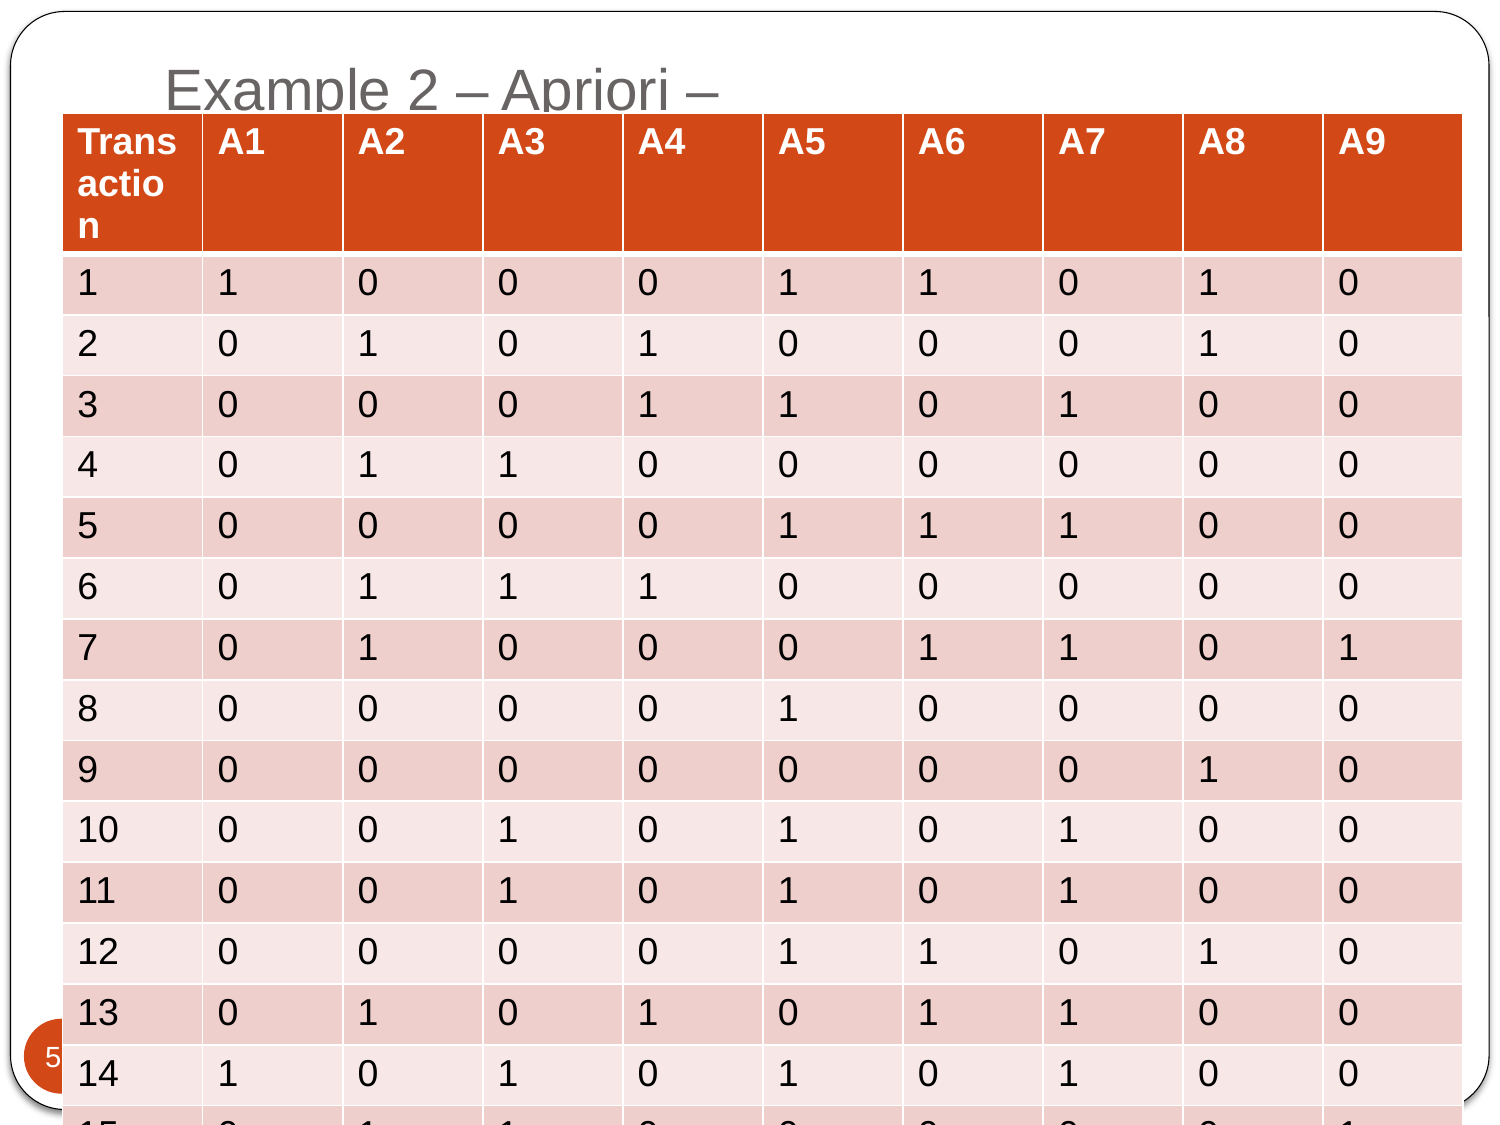

# Example 2 – Apriori –
| Transaction | A1 | A2 | A3 | A4 | A5 | A6 | A7 | A8 | A9 |
| --- | --- | --- | --- | --- | --- | --- | --- | --- | --- |
| 1 | 1 | 0 | 0 | 0 | 1 | 1 | 0 | 1 | 0 |
| 2 | 0 | 1 | 0 | 1 | 0 | 0 | 0 | 1 | 0 |
| 3 | 0 | 0 | 0 | 1 | 1 | 0 | 1 | 0 | 0 |
| 4 | 0 | 1 | 1 | 0 | 0 | 0 | 0 | 0 | 0 |
| 5 | 0 | 0 | 0 | 0 | 1 | 1 | 1 | 0 | 0 |
| 6 | 0 | 1 | 1 | 1 | 0 | 0 | 0 | 0 | 0 |
| 7 | 0 | 1 | 0 | 0 | 0 | 1 | 1 | 0 | 1 |
| 8 | 0 | 0 | 0 | 0 | 1 | 0 | 0 | 0 | 0 |
| 9 | 0 | 0 | 0 | 0 | 0 | 0 | 0 | 1 | 0 |
| 10 | 0 | 0 | 1 | 0 | 1 | 0 | 1 | 0 | 0 |
| 11 | 0 | 0 | 1 | 0 | 1 | 0 | 1 | 0 | 0 |
| 12 | 0 | 0 | 0 | 0 | 1 | 1 | 0 | 1 | 0 |
| 13 | 0 | 1 | 0 | 1 | 0 | 1 | 1 | 0 | 0 |
| 14 | 1 | 0 | 1 | 0 | 1 | 0 | 1 | 0 | 0 |
| 15 | 0 | 1 | 1 | 0 | 0 | 0 | 0 | 0 | 1 |
Introduction to Data Analytics - Rohini R. Rao
52